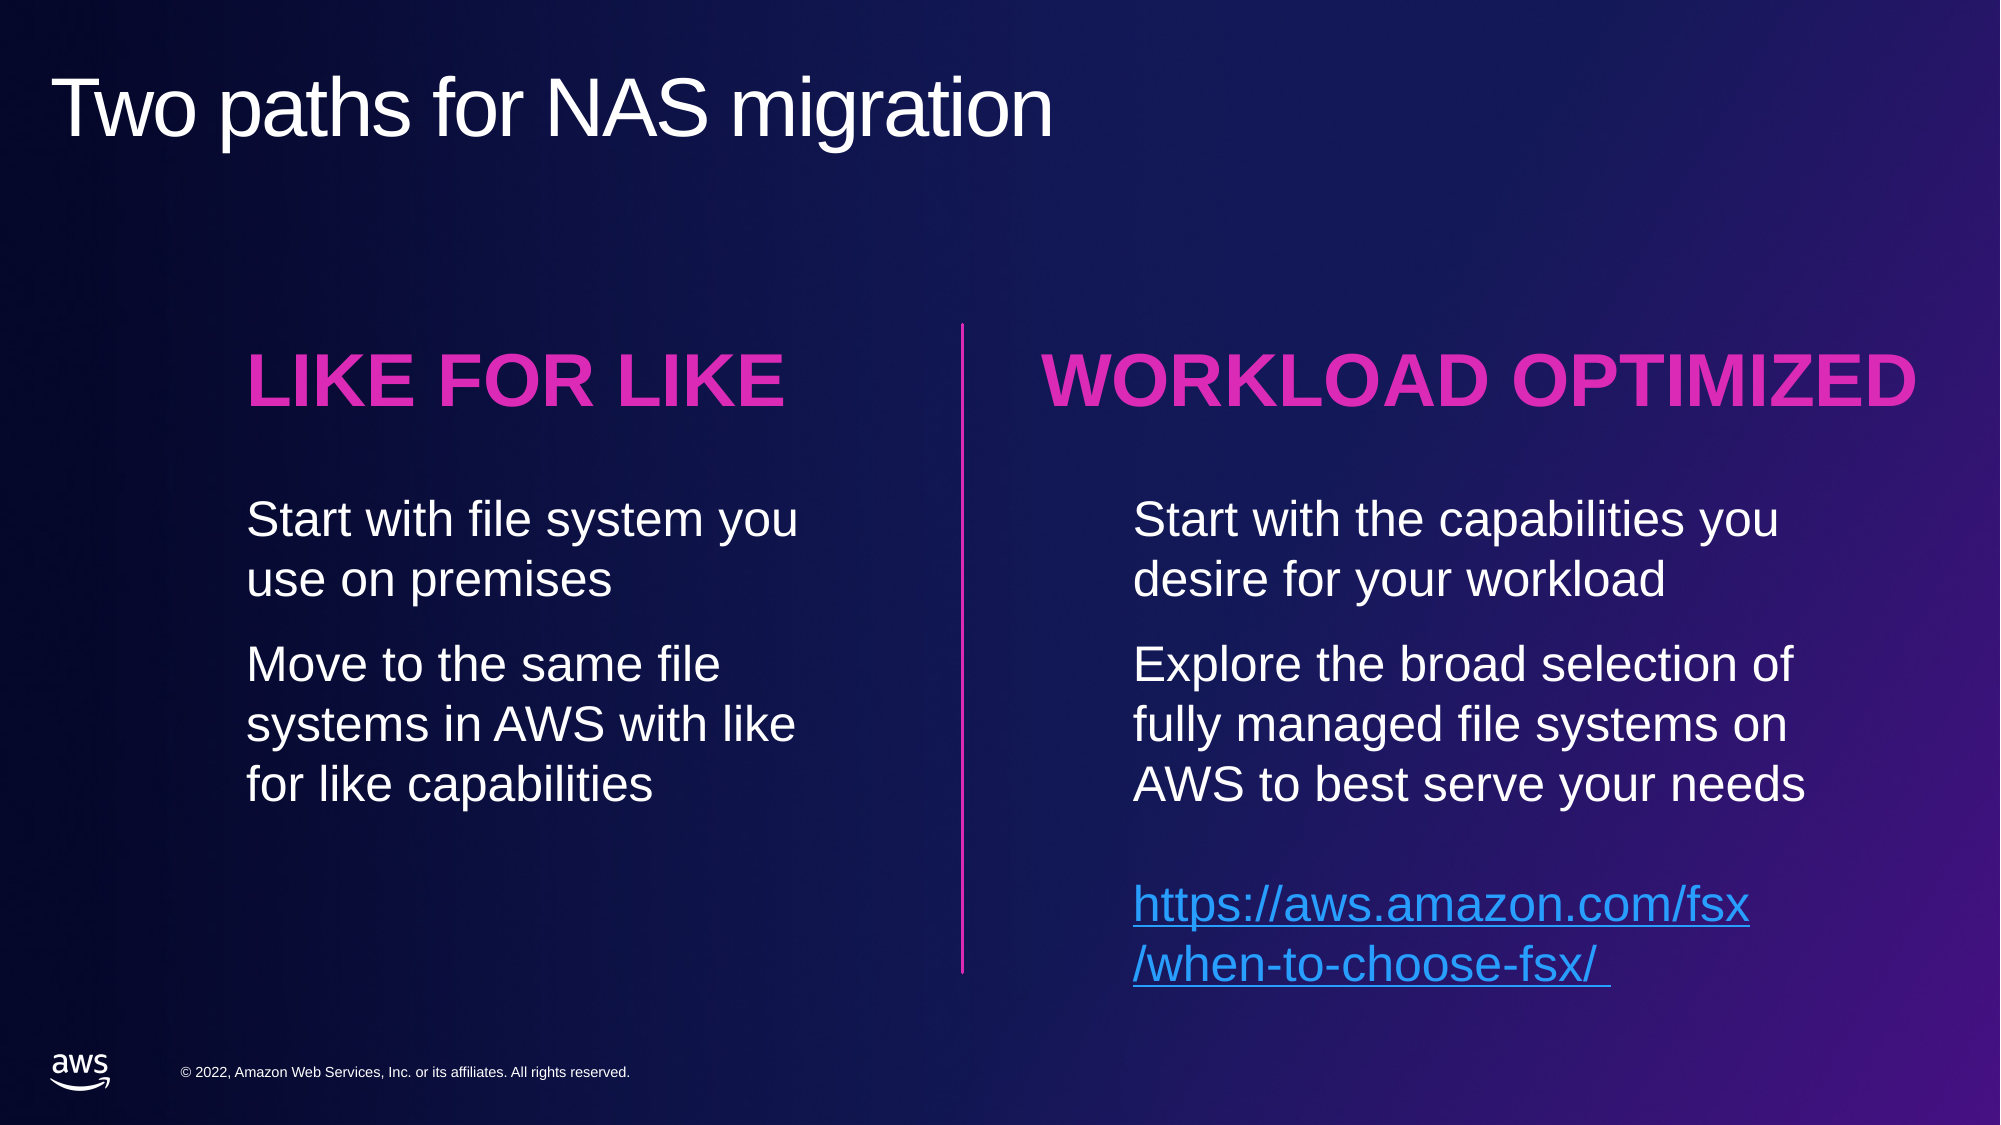

# Two paths for NAS migration
WORKLOAD OPTIMIZED
LIKE FOR LIKE
Start with file system you use on premises
Move to the same file systems in AWS with like for like capabilities

Start with the capabilities you desire for your workload
Explore the broad selection of fully managed file systems on AWS to best serve your needs
https://aws.amazon.com/fsx/when-to-choose-fsx/